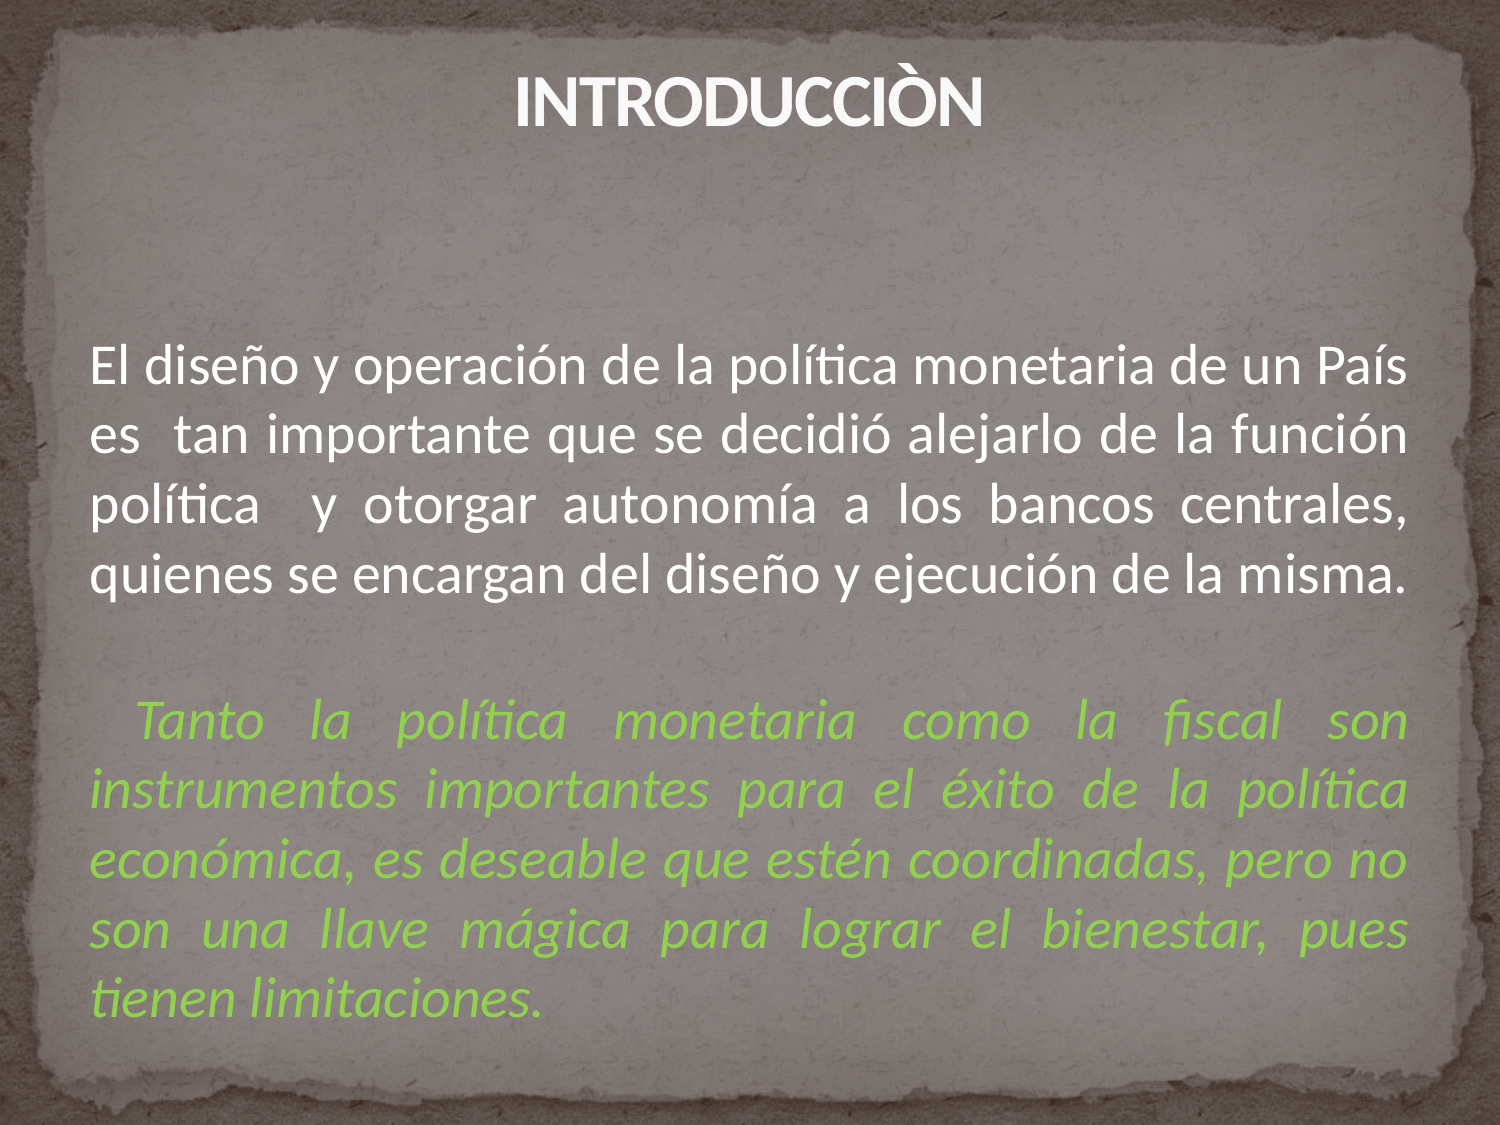

# INTRODUCCIÒN

El diseño y operación de la política monetaria de un País es  tan importante que se decidió alejarlo de la función política  y otorgar autonomía a los bancos centrales, quienes se encargan del diseño y ejecución de la misma.

 Tanto la política monetaria como la fiscal son instrumentos importantes para el éxito de la política económica, es deseable que estén coordinadas, pero no son una llave mágica para lograr el bienestar, pues tienen limitaciones.